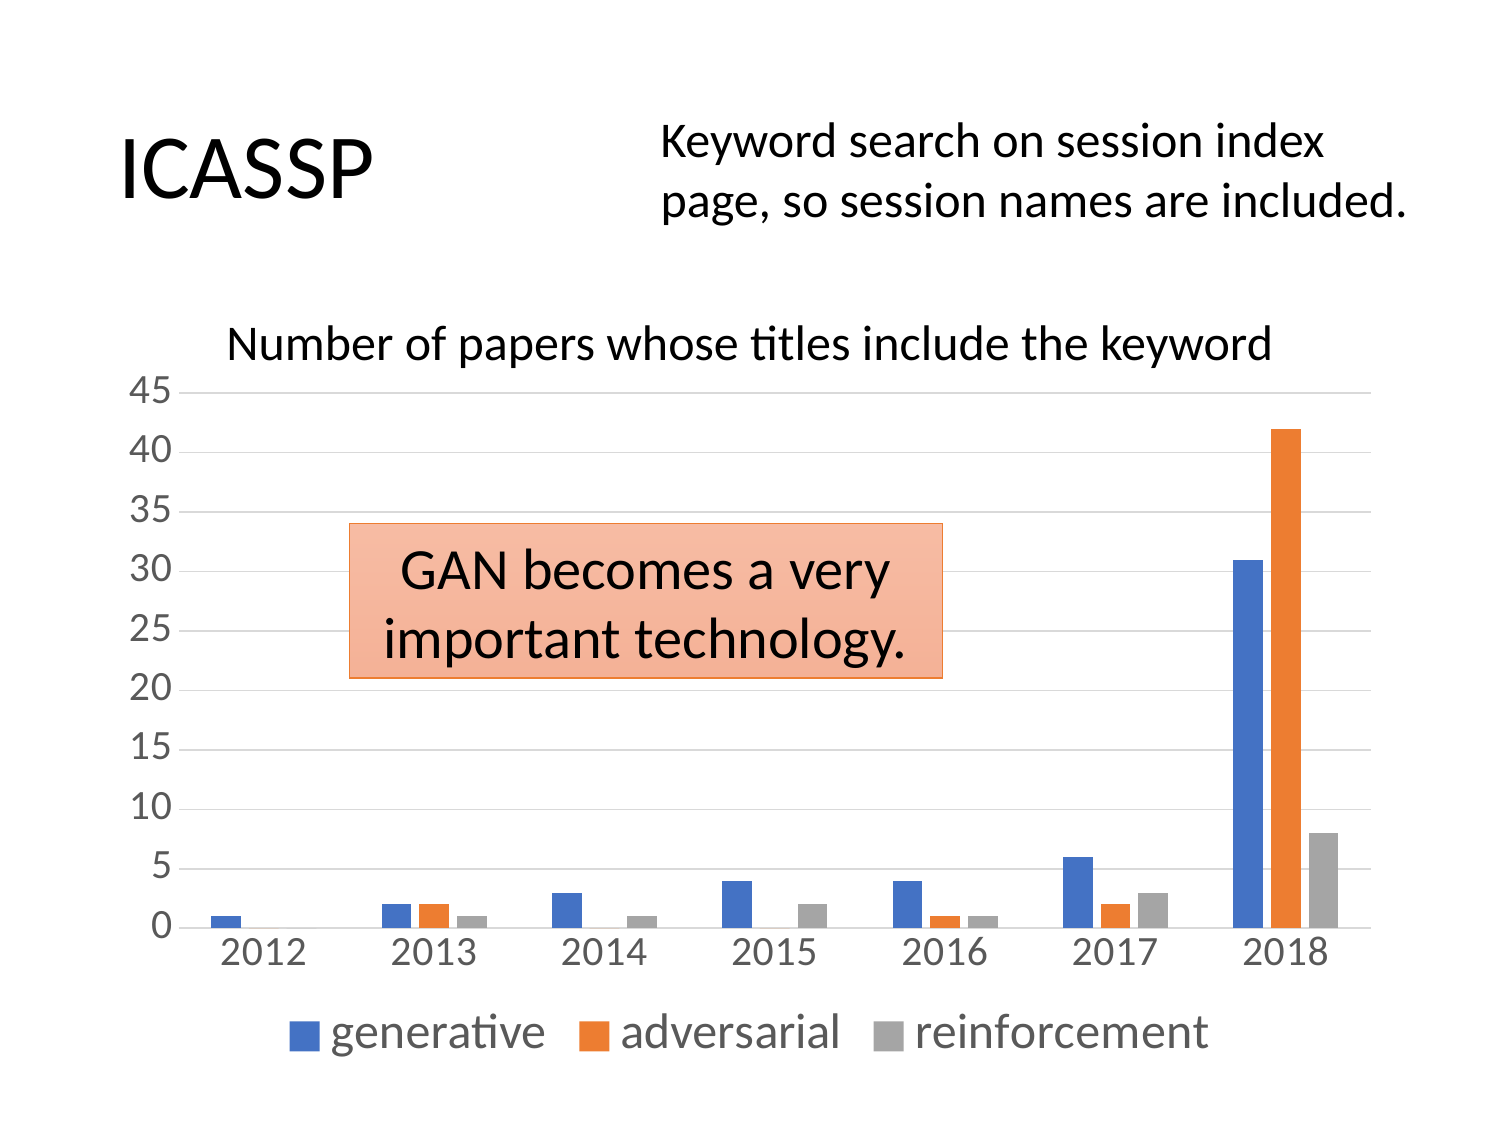

# ICASSP
Keyword search on session index page, so session names are included.
Number of papers whose titles include the keyword

### Chart

| Category | generative | adversarial | reinforcement |
|---|---|---|---|
| 2012 | 1.0 | 0.0 | 0.0 |
| 2013 | 2.0 | 2.0 | 1.0 |
| 2014 | 3.0 | 0.0 | 1.0 |
| 2015 | 4.0 | 0.0 | 2.0 |
| 2016 | 4.0 | 1.0 | 1.0 |
| 2017 | 6.0 | 2.0 | 3.0 |
| 2018 | 31.0 | 42.0 | 8.0 |
GAN becomes a very important technology.